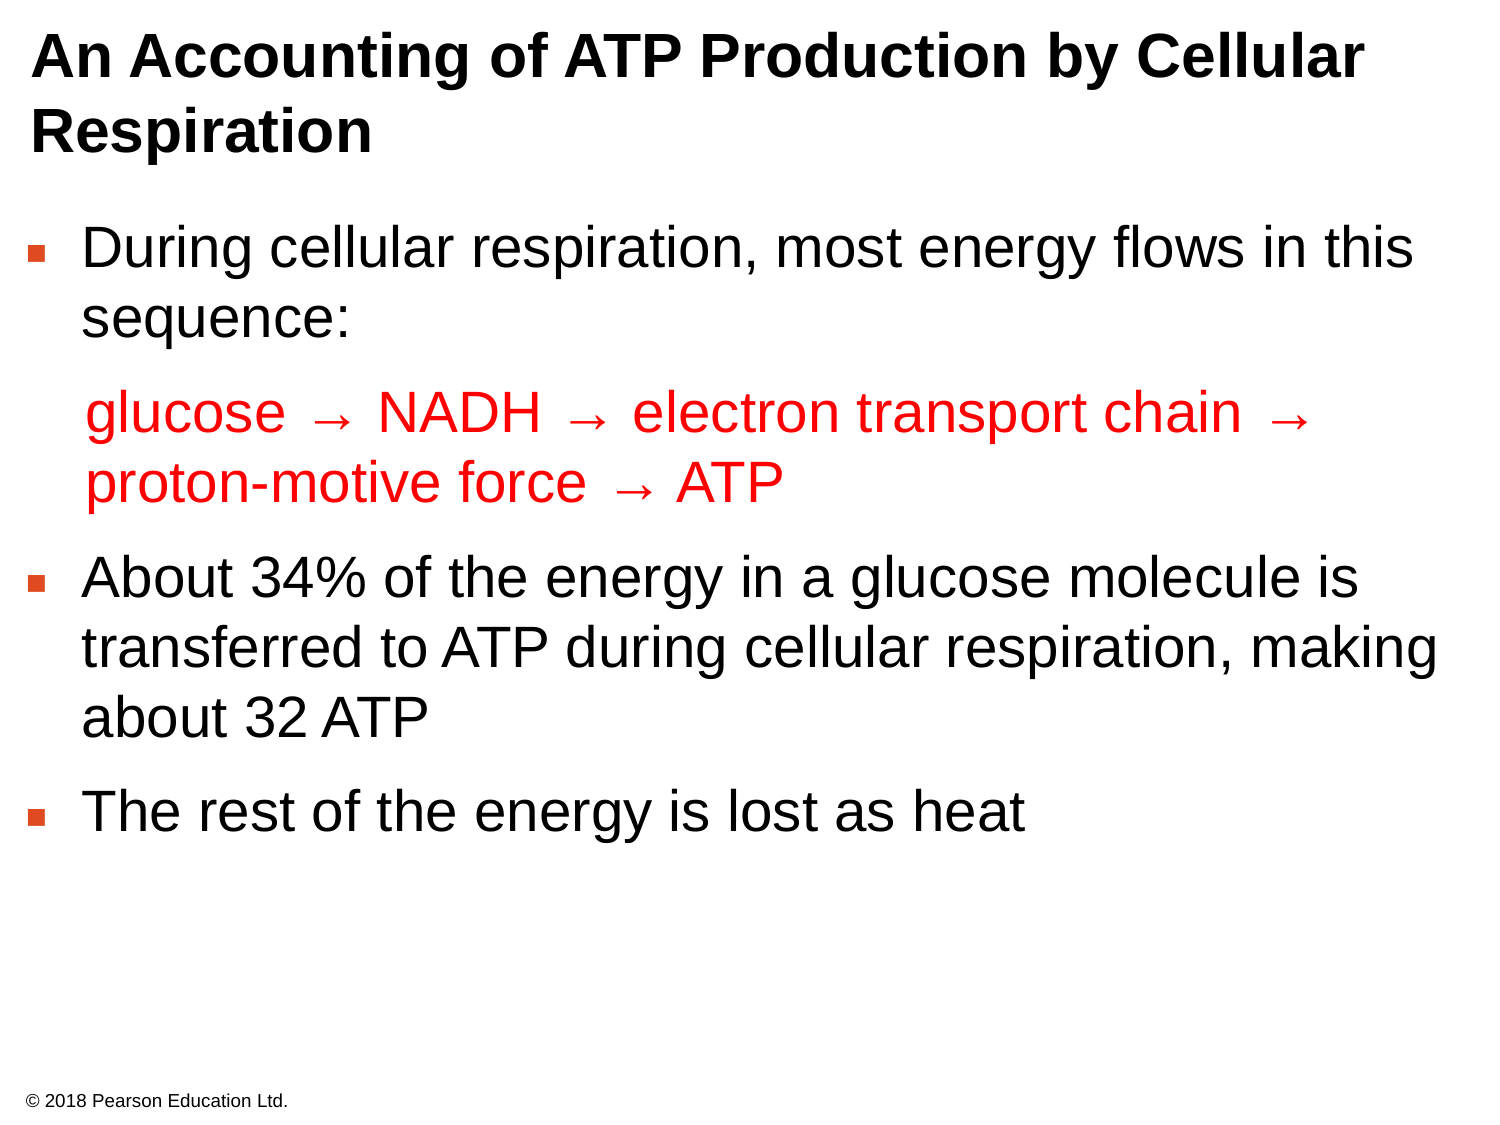

# An Accounting of ATP Production by Cellular Respiration
During cellular respiration, most energy flows in this sequence:
glucose → NADH → electron transport chain → proton-motive force → ATP
About 34% of the energy in a glucose molecule is transferred to ATP during cellular respiration, making about 32 ATP
The rest of the energy is lost as heat

© 2018 Pearson Education Ltd.